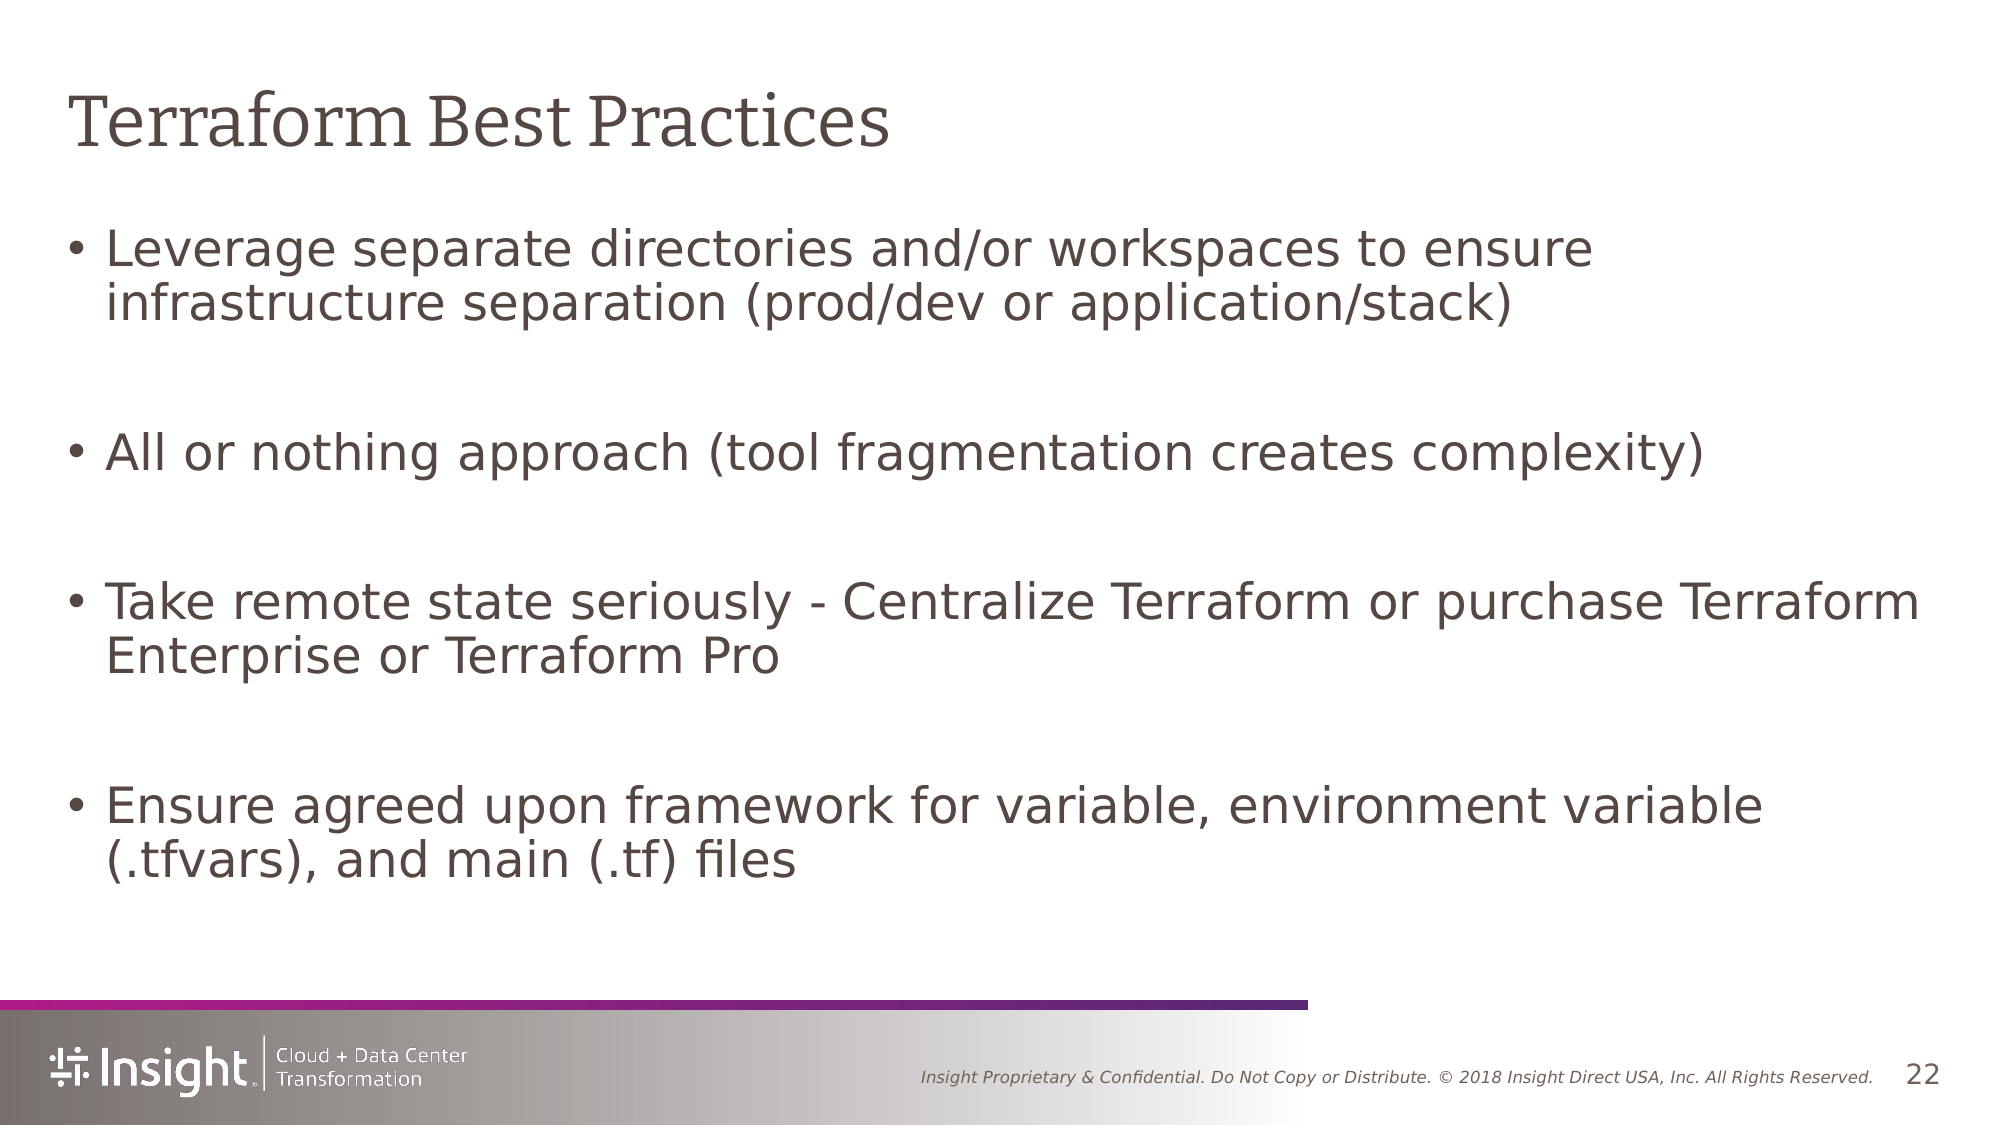

# Terraform Best Practices
Leverage separate directories and/or workspaces to ensure infrastructure separation (prod/dev or application/stack)

All or nothing approach (tool fragmentation creates complexity)

Take remote state seriously - Centralize Terraform or purchase Terraform Enterprise or Terraform Pro

Ensure agreed upon framework for variable, environment variable (.tfvars), and main (.tf) files